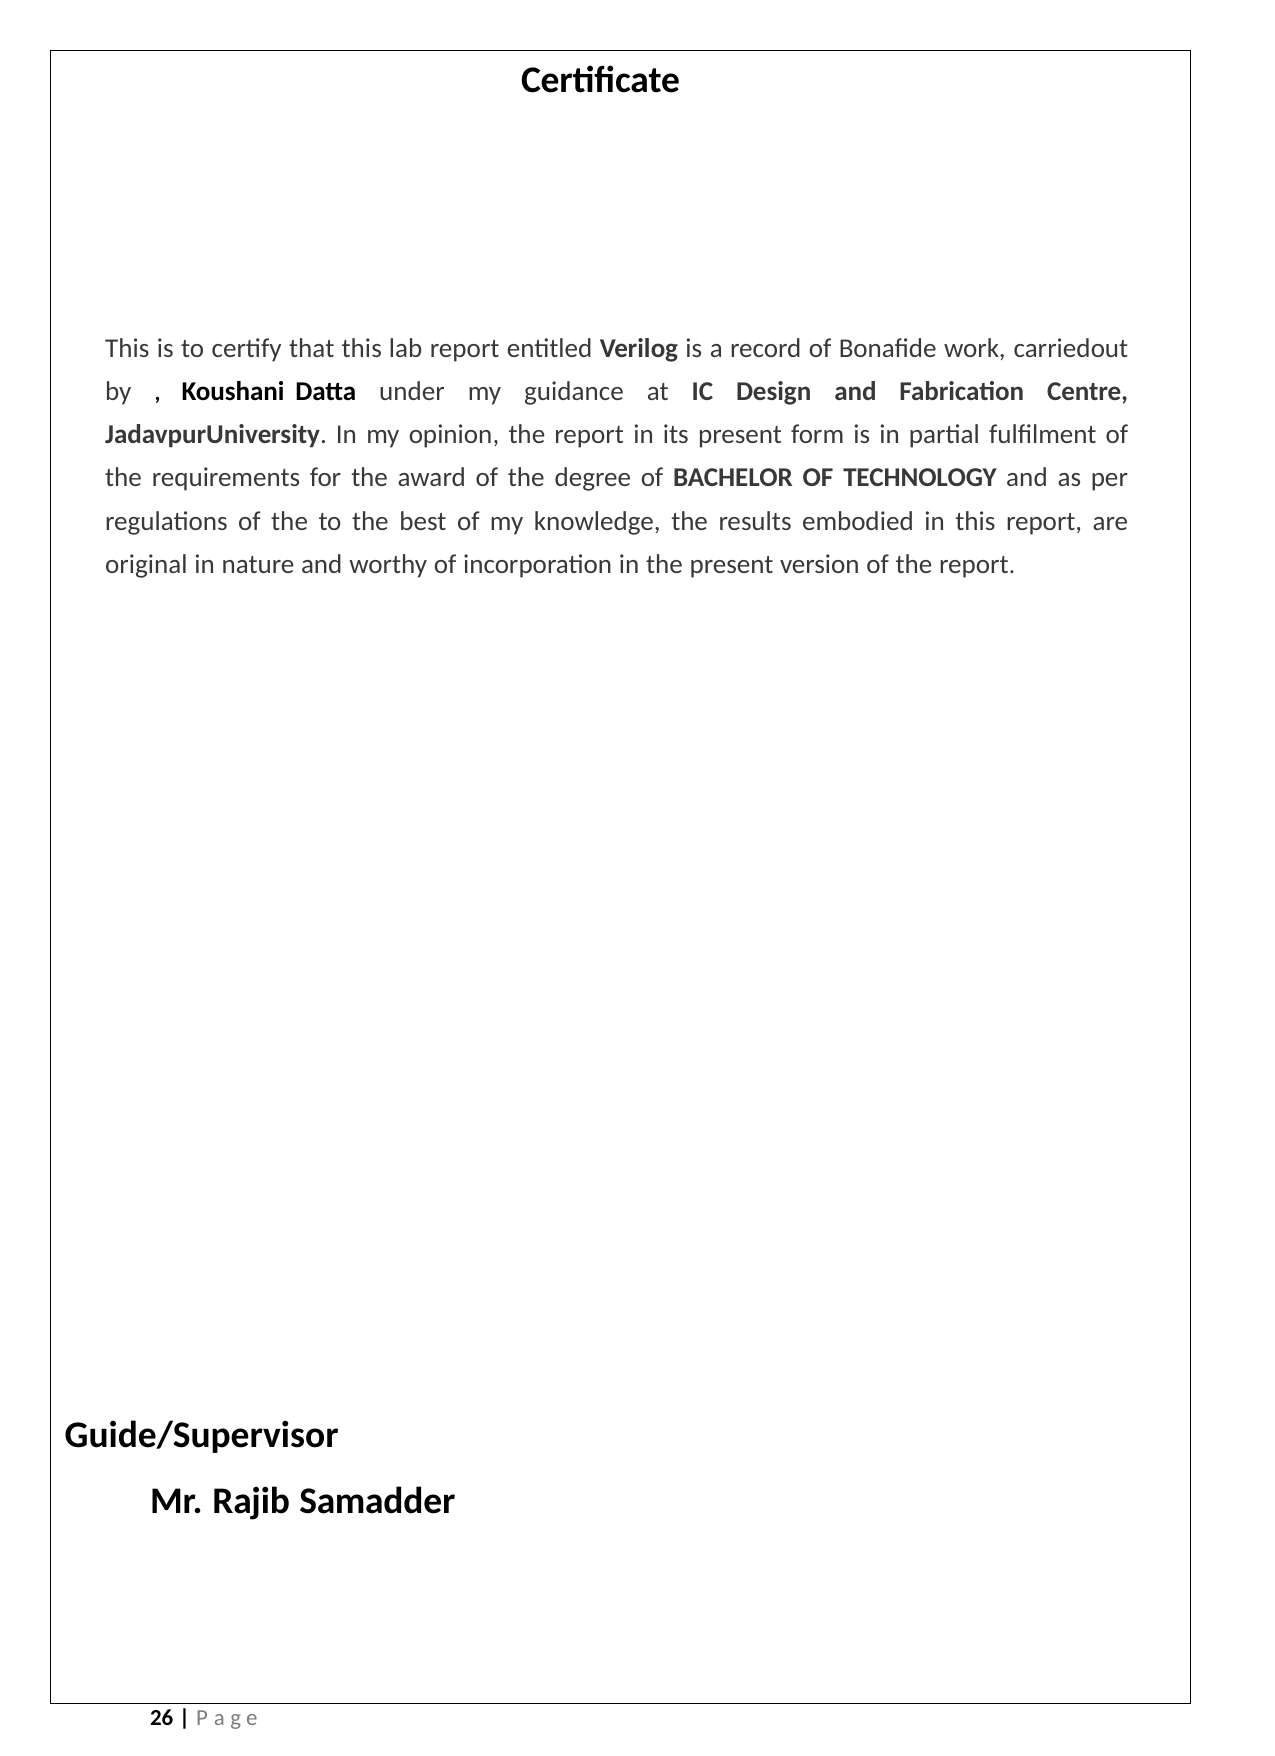

Certificate
This is to certify that this lab report entitled Verilog is a record of Bonafide work, carriedout by  ,  Koushani Datta  under  my  guidance  at  IC  Design  and  Fabrication  Centre, JadavpurUniversity. In my opinion, the report in its present form is in partial fulfilment of the requirements for the award of the degree of BACHELOR OF TECHNOLOGY and as per regulations of the to the best of my knowledge, the results embodied in this report, are original in nature and worthy of incorporation in the present version of the report.
Guide/Supervisor
Mr. Rajib Samadder
26 | P a g e